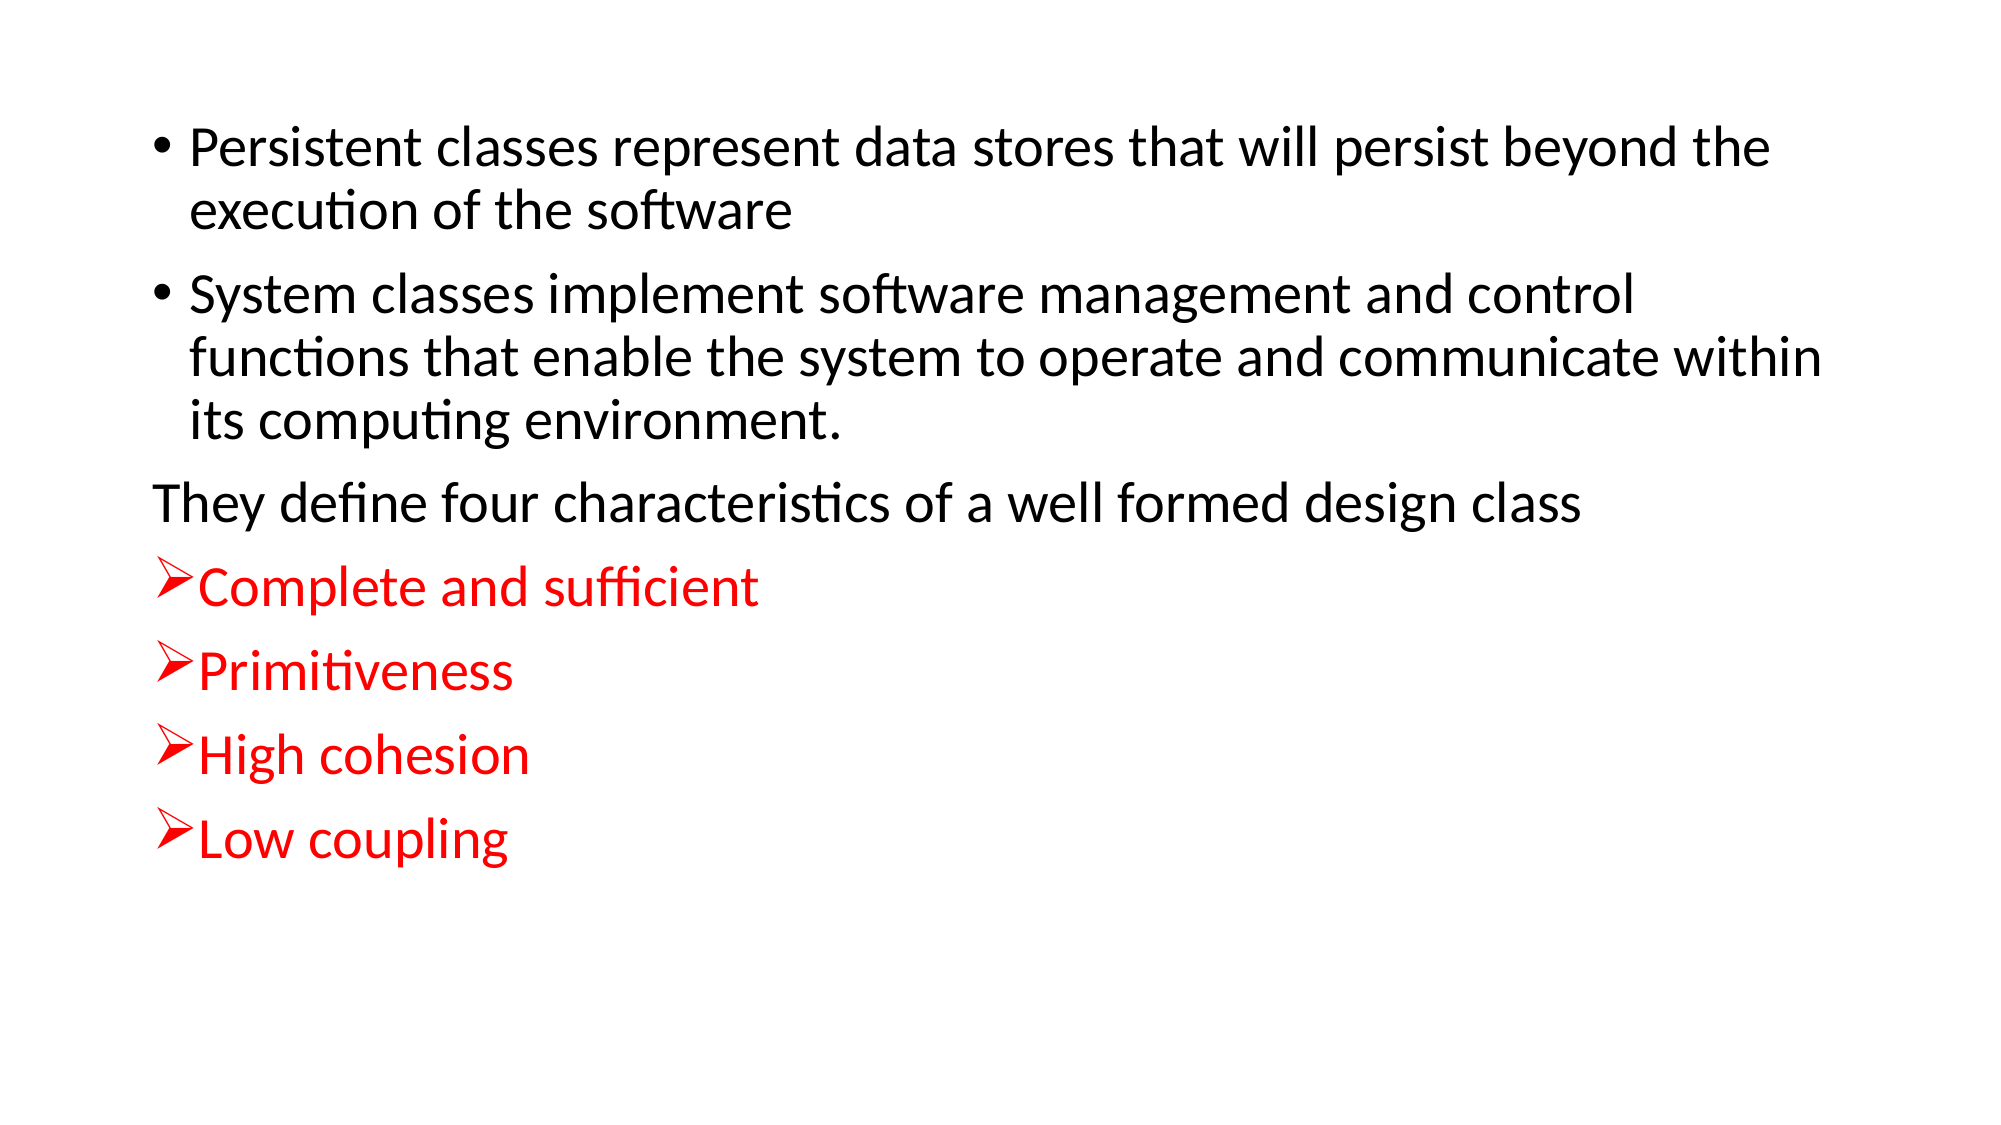

Persistent classes represent data stores that will persist beyond the execution of the software
System classes implement software management and control functions that enable the system to operate and communicate within its computing environment.
They define four characteristics of a well formed design class
Complete and sufficient
Primitiveness
High cohesion
Low coupling